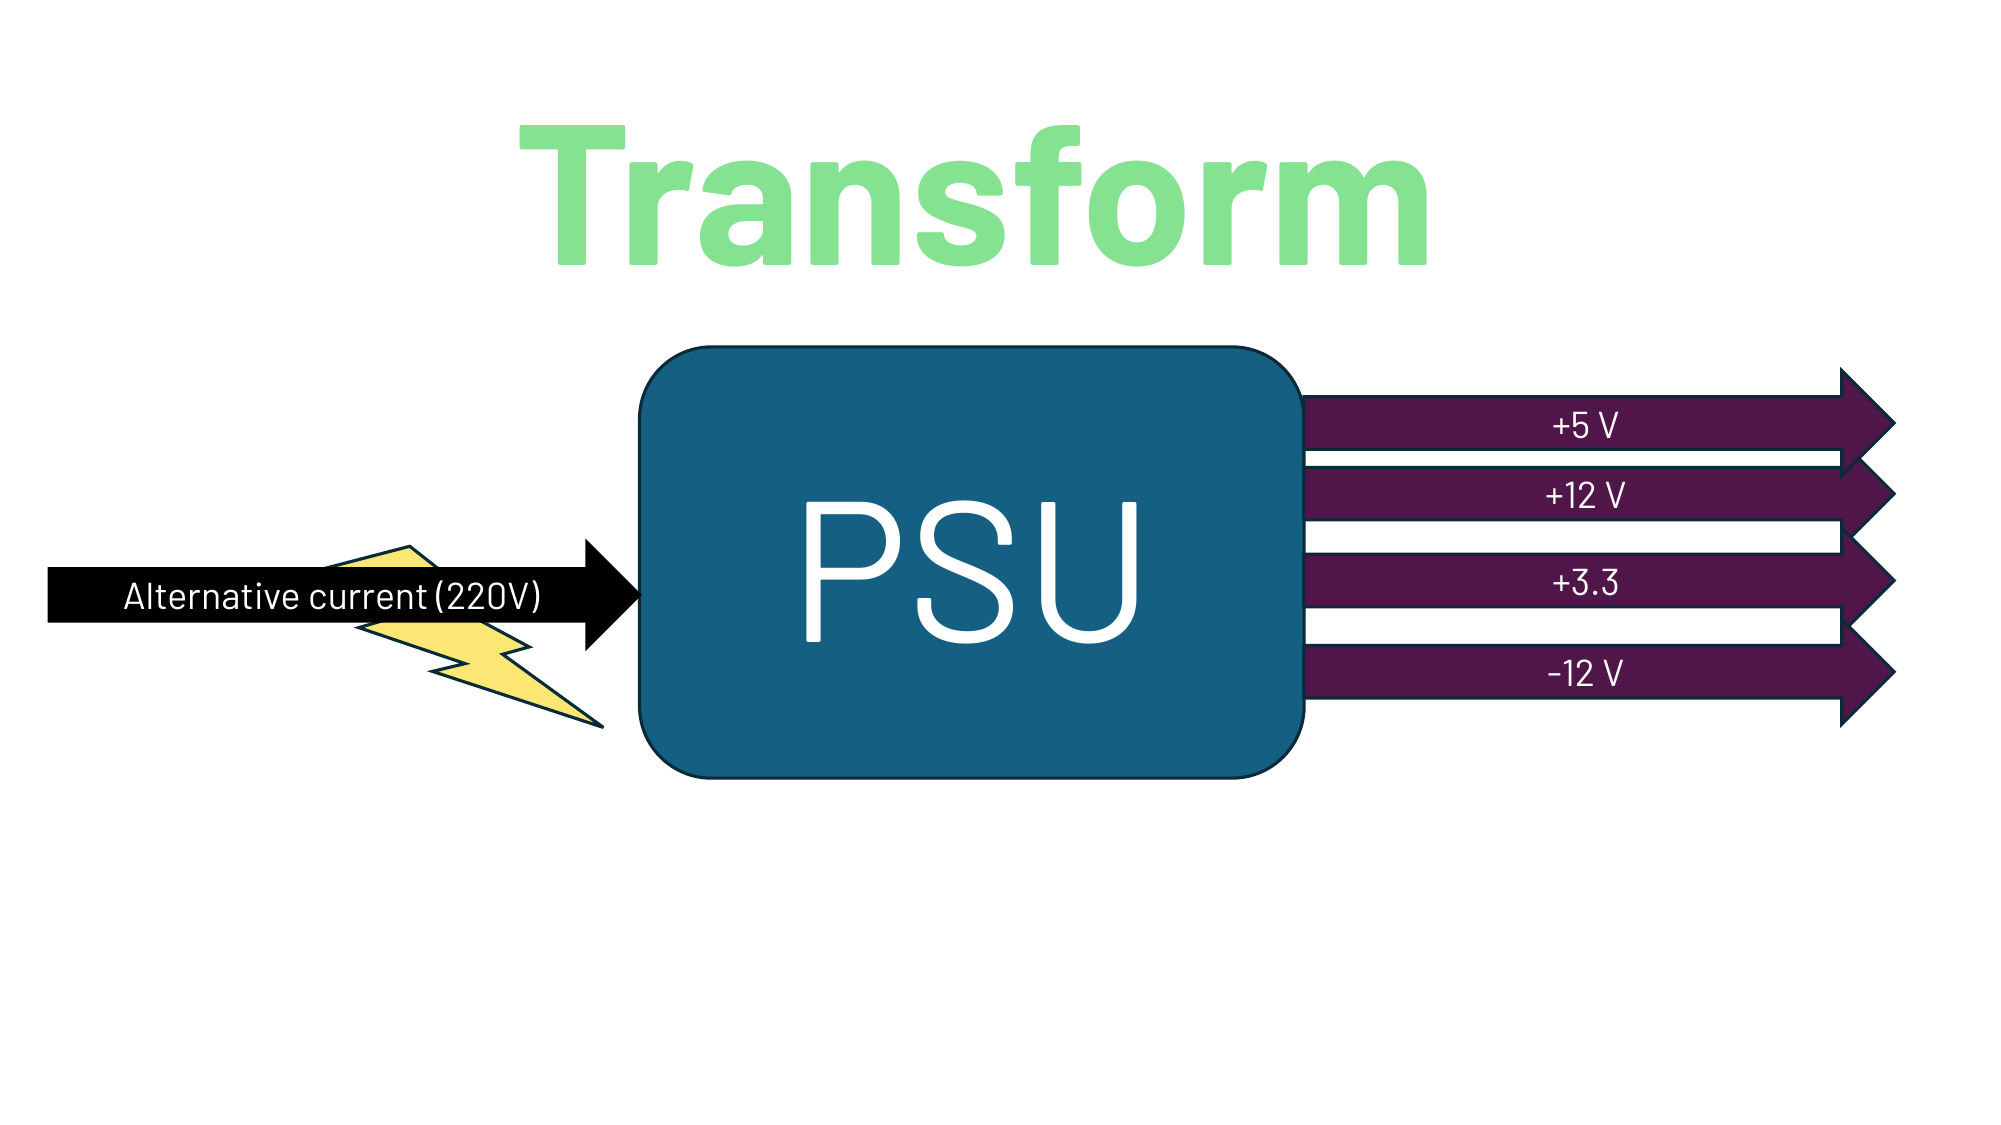

Transform
PSU
+5 V
+12 V
+3.3
Alternative current (220V)

-12 V